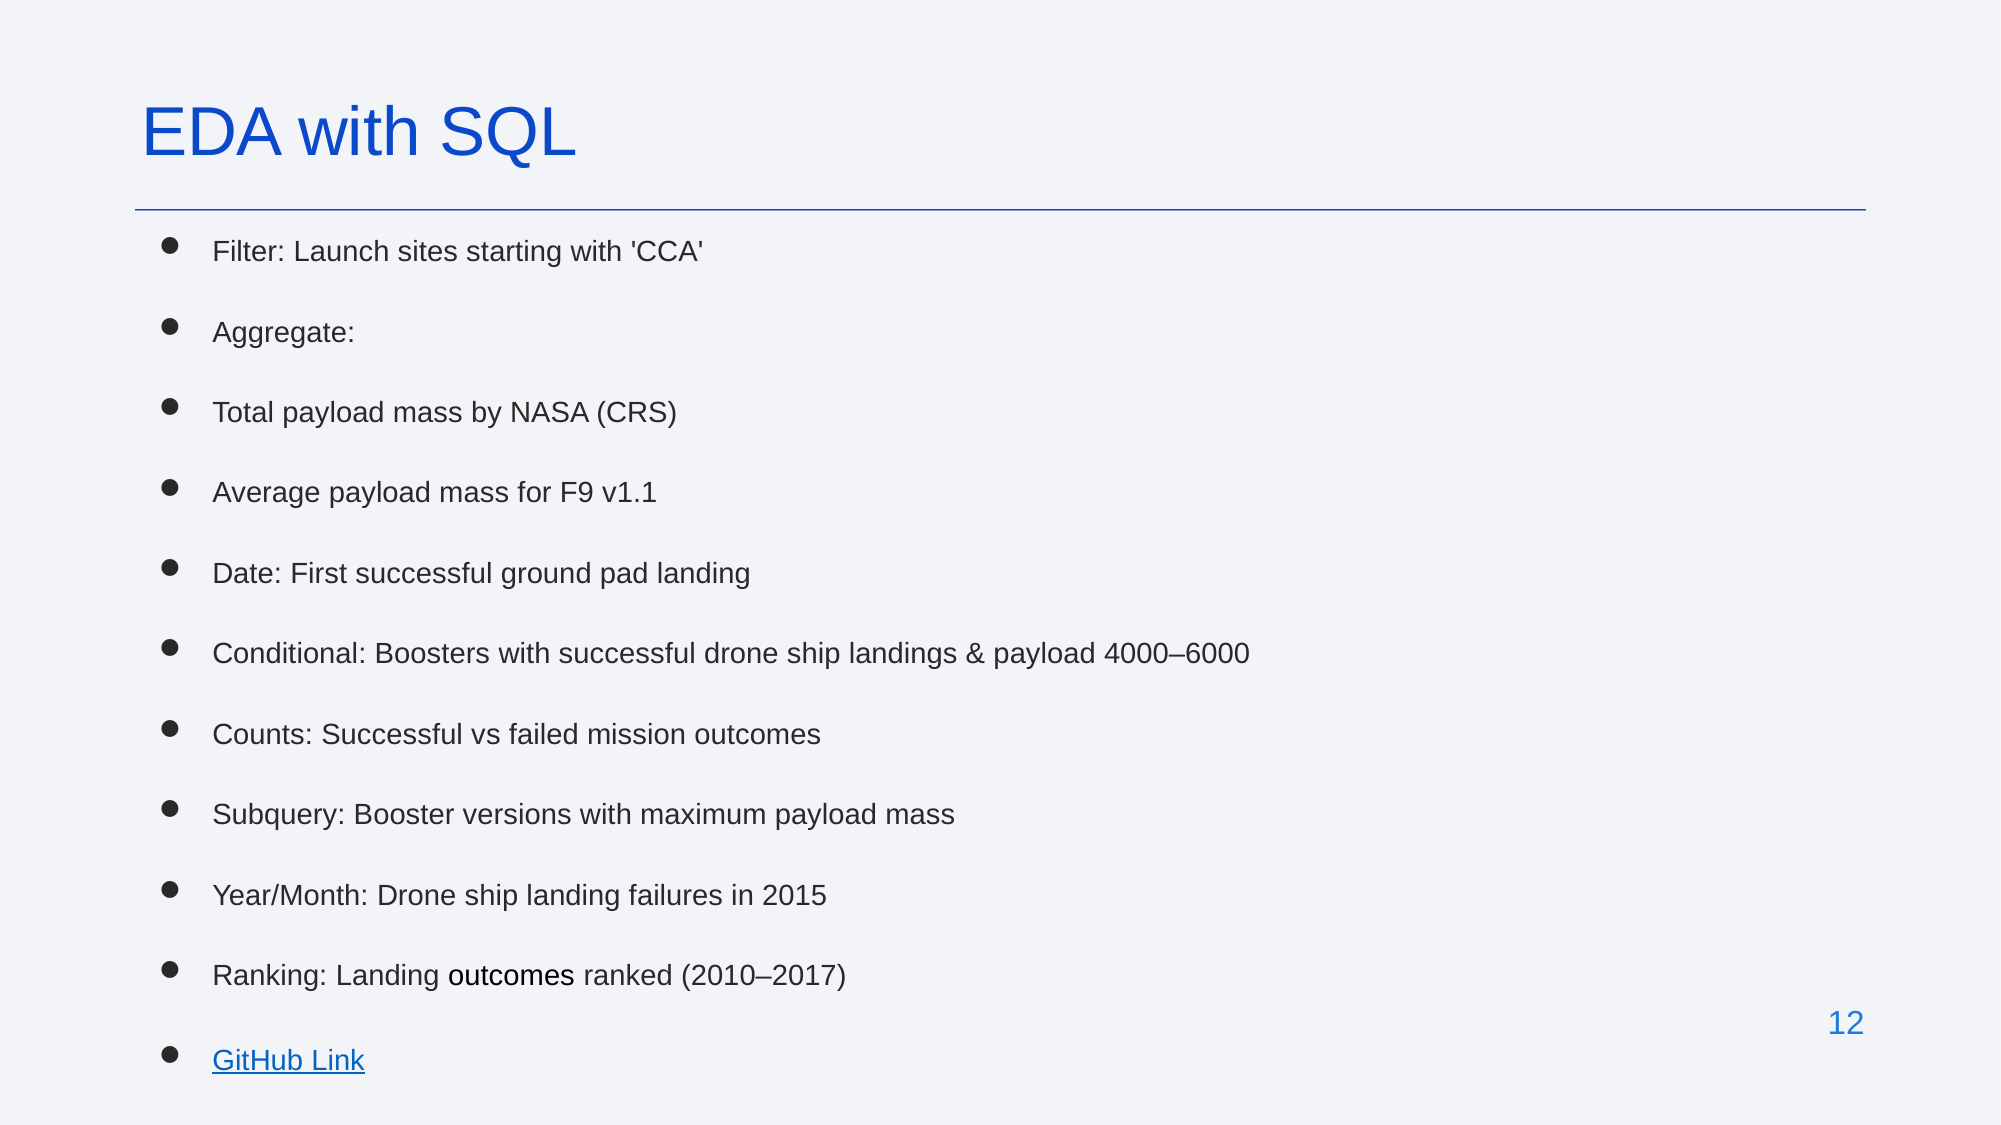

EDA with SQL
# Filter: Launch sites starting with 'CCA'
Aggregate:
Total payload mass by NASA (CRS)
Average payload mass for F9 v1.1
Date: First successful ground pad landing
Conditional: Boosters with successful drone ship landings & payload 4000–6000
Counts: Successful vs failed mission outcomes
Subquery: Booster versions with maximum payload mass
Year/Month: Drone ship landing failures in 2015
Ranking: Landing outcomes ranked (2010–2017)
GitHub Link
12